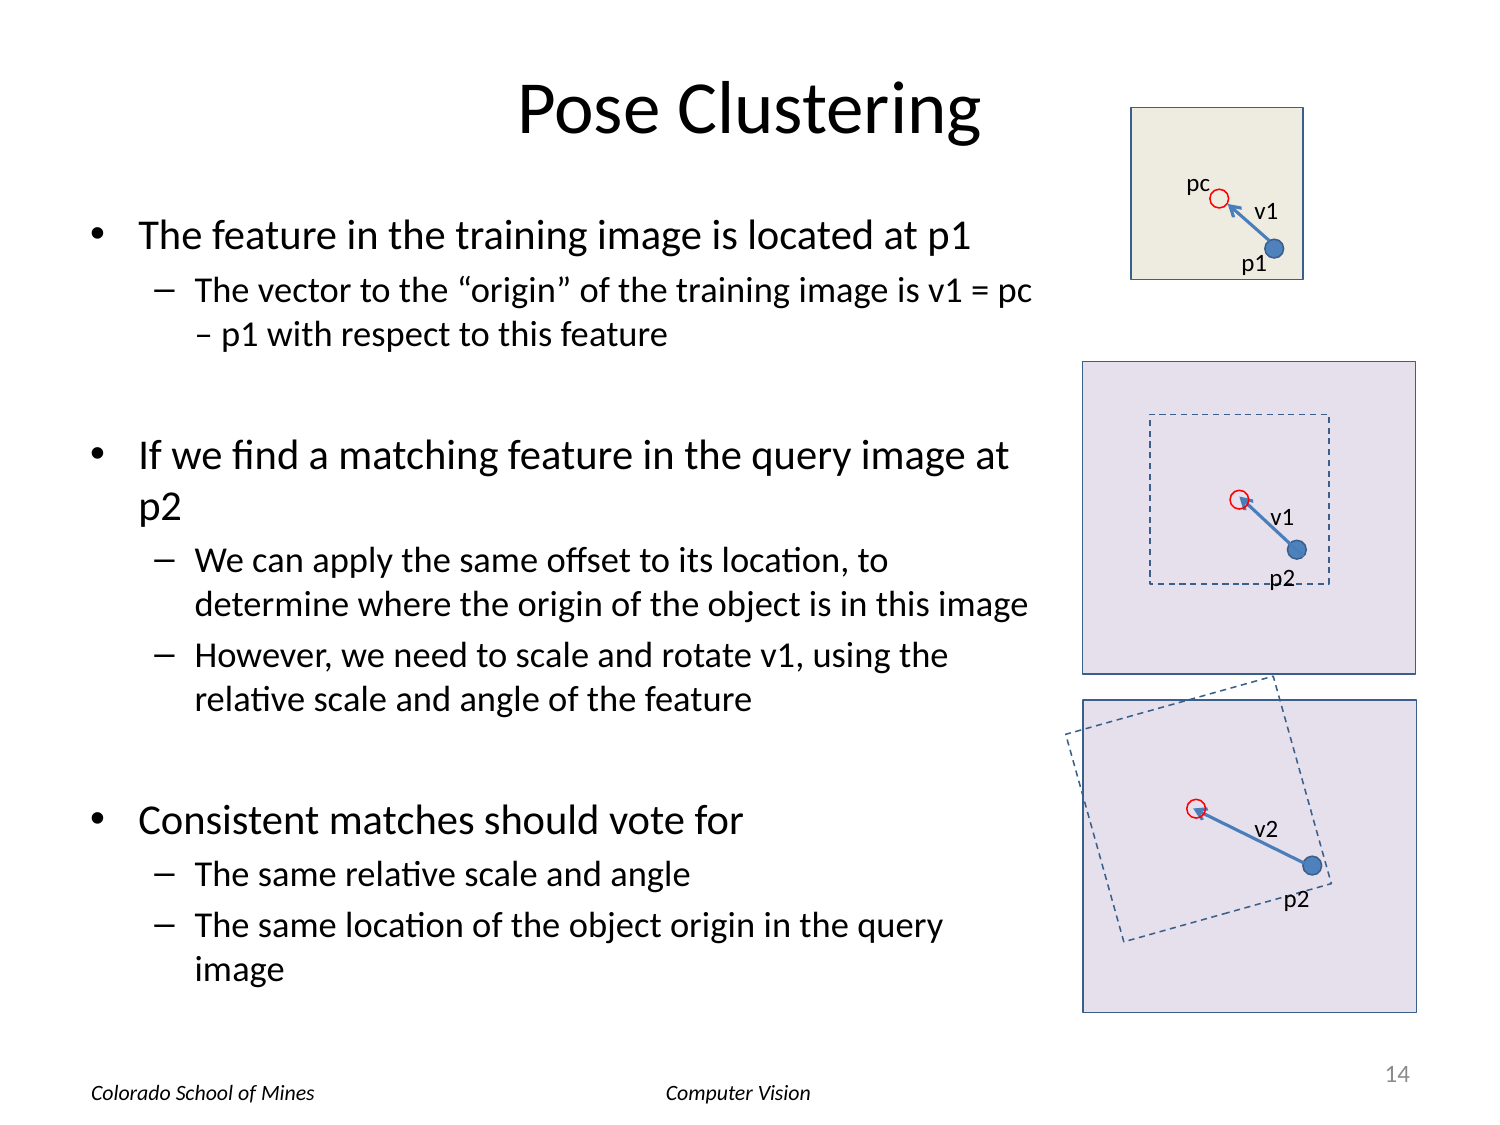

# Pose Clustering

pc
v1

The feature in the training image is located at p1
The vector to the “origin” of the training image is v1 = pc – p1 with respect to this feature

If we find a matching feature in the query image at p2
We can apply the same offset to its location, to determine where the origin of the object is in this image
However, we need to scale and rotate v1, using the relative scale and angle of the feature

Consistent matches should vote for
The same relative scale and angle
The same location of the object origin in the query image
p1

v1

p2

v2

p2
14